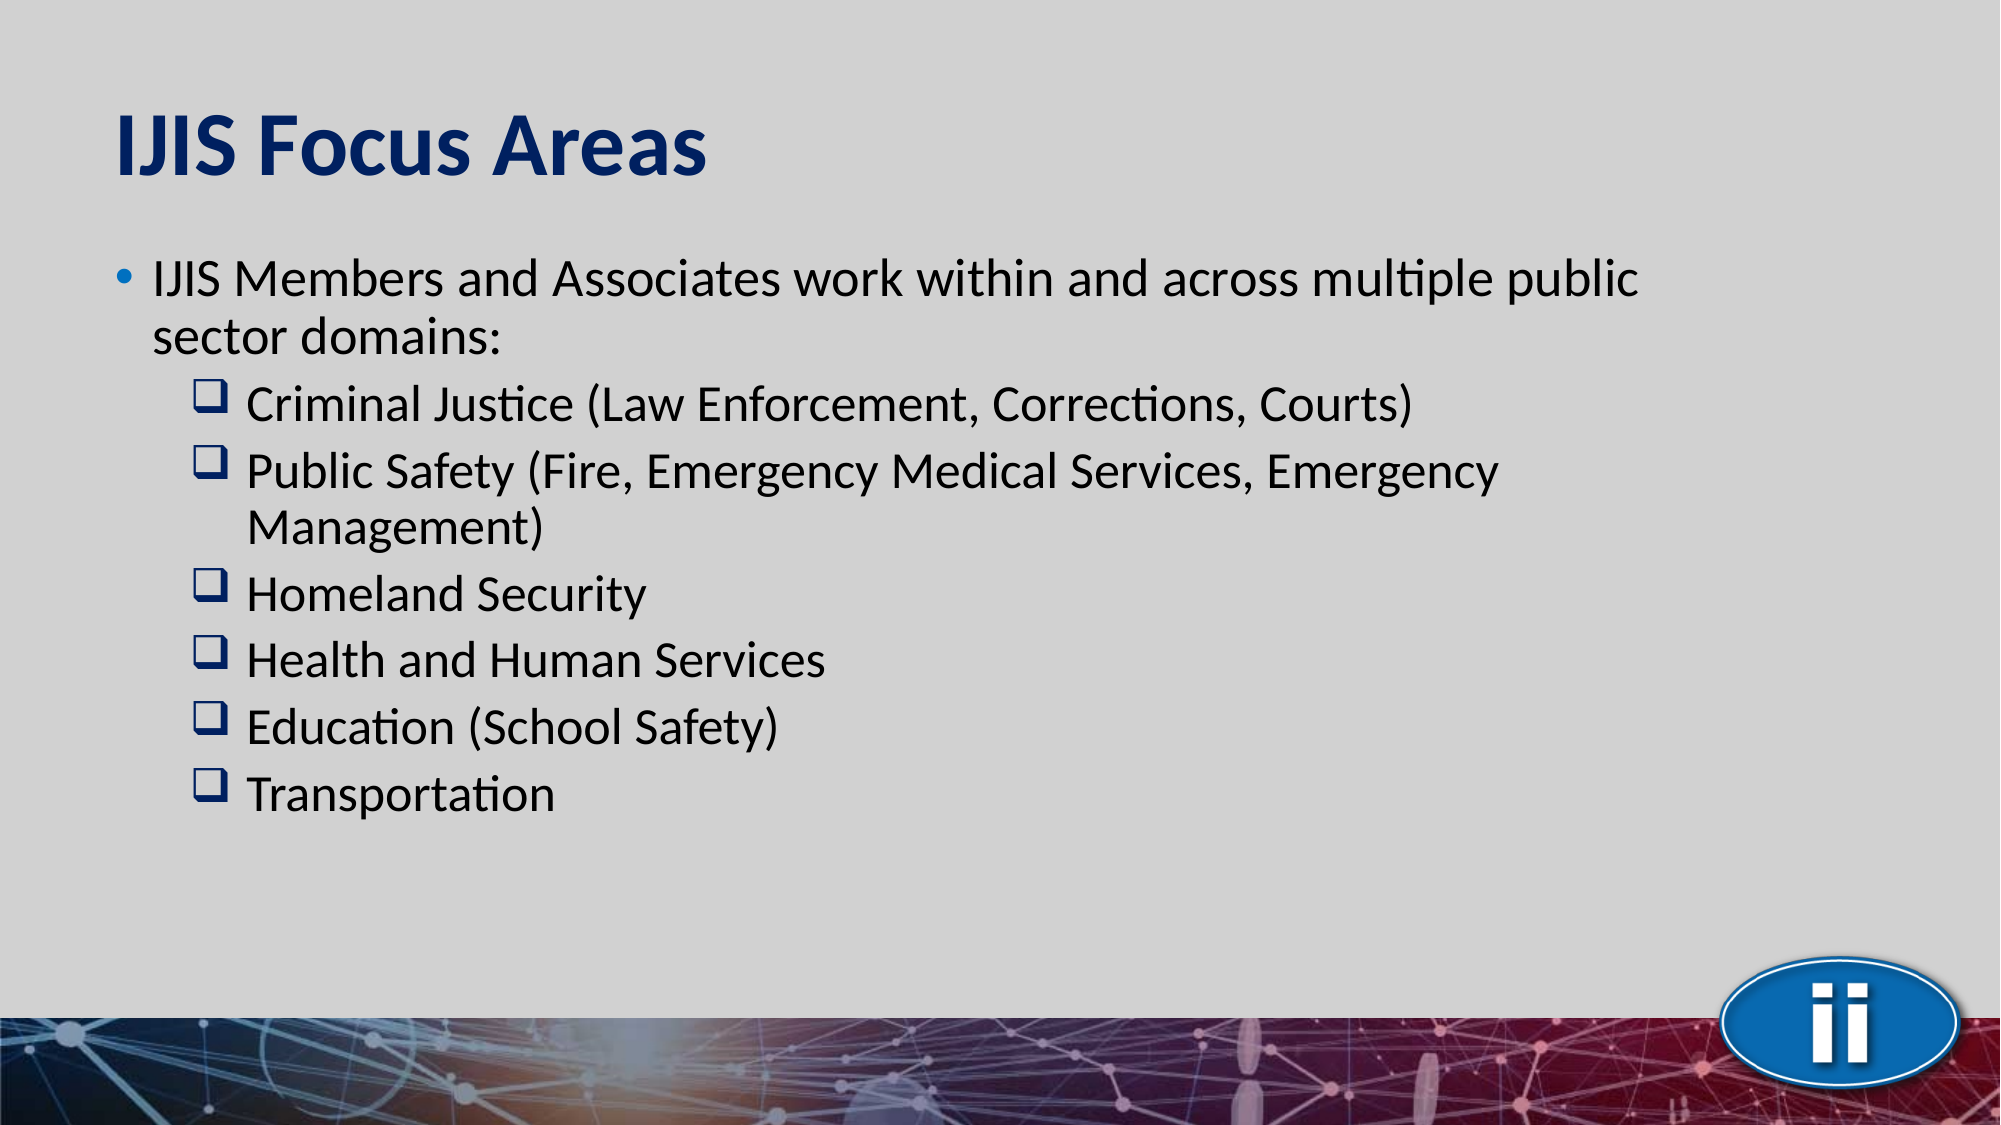

# IJIS Focus Areas
IJIS Members and Associates work within and across multiple public sector domains:
Criminal Justice (Law Enforcement, Corrections, Courts)
Public Safety (Fire, Emergency Medical Services, Emergency Management)
Homeland Security
Health and Human Services
Education (School Safety)
Transportation